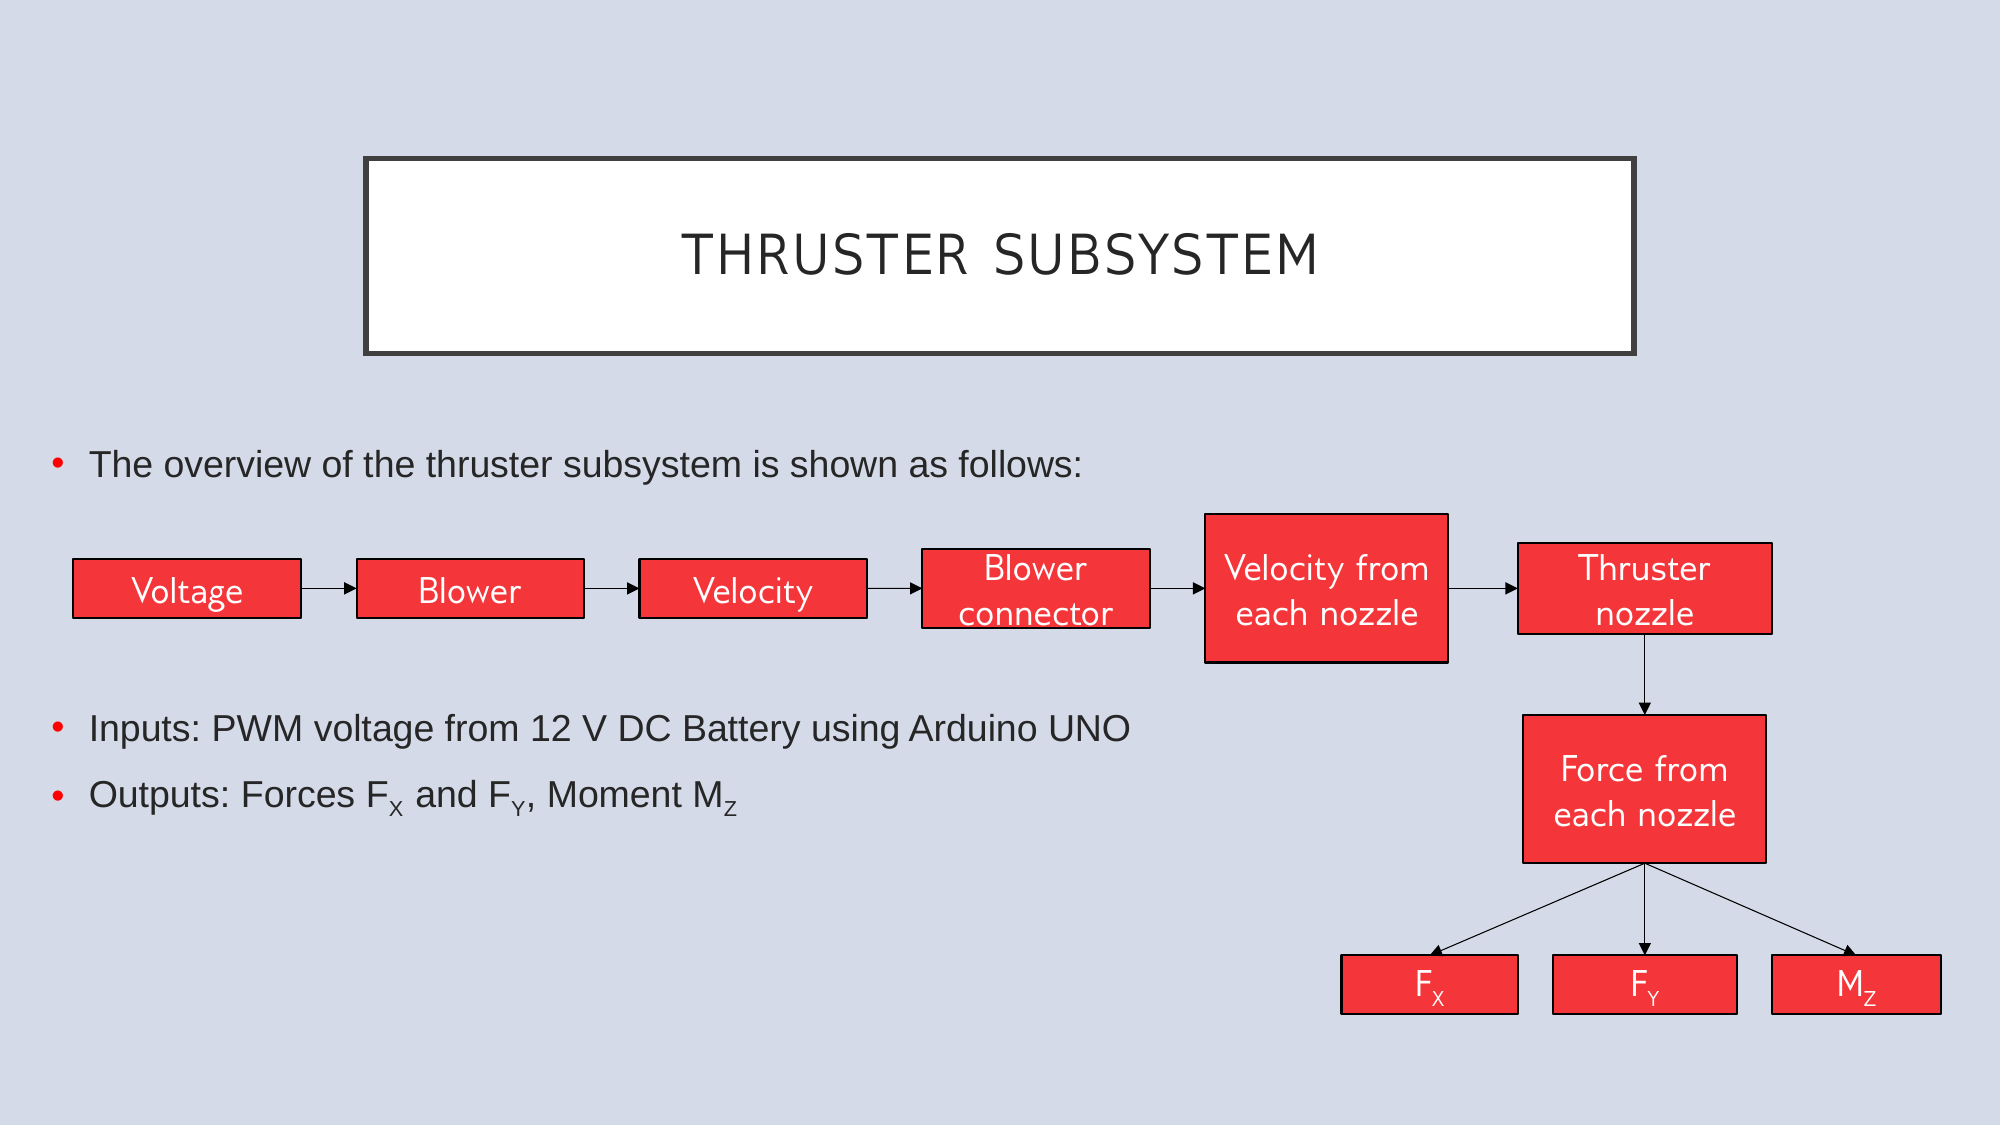

# Thruster subsystem
The overview of the thruster subsystem is shown as follows:

Inputs: PWM voltage from 12 V DC Battery using Arduino UNO
Outputs: Forces FX  and FY, Moment MZ

Velocity from each nozzle
Thruster nozzle
Blower connector
Voltage
Blower
Velocity
Force from each nozzle
FX
FY
MZ